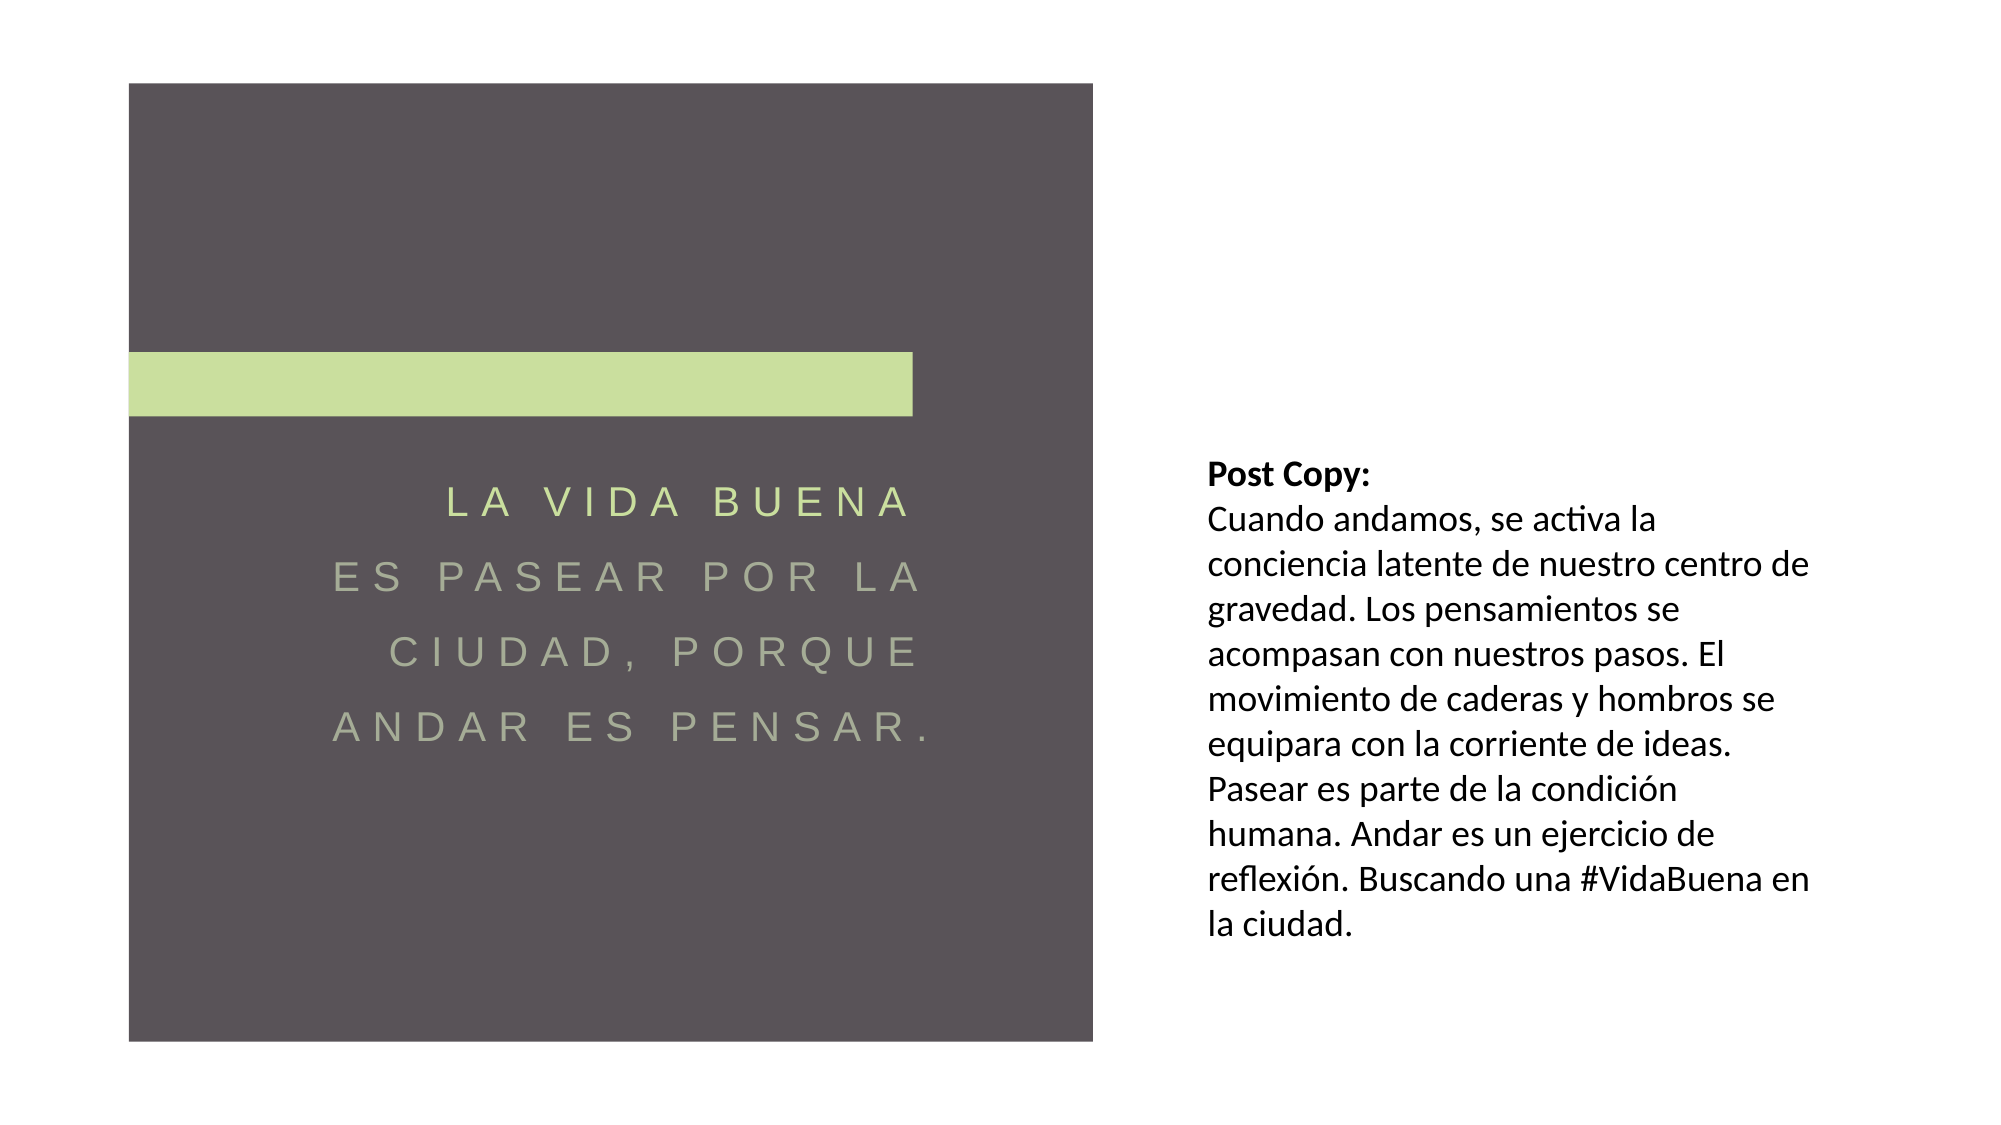

Post Copy:
Cuando andamos, se activa la conciencia latente de nuestro centro de gravedad. Los pensamientos se acompasan con nuestros pasos. El movimiento de caderas y hombros se equipara con la corriente de ideas. Pasear es parte de la condición humana. Andar es un ejercicio de reflexión. Buscando una #VidaBuena en la ciudad.
LA VIDA BUENA
ES PASEAR POR LA CIUDAD, PORQUE ANDAR ES PENSAR.